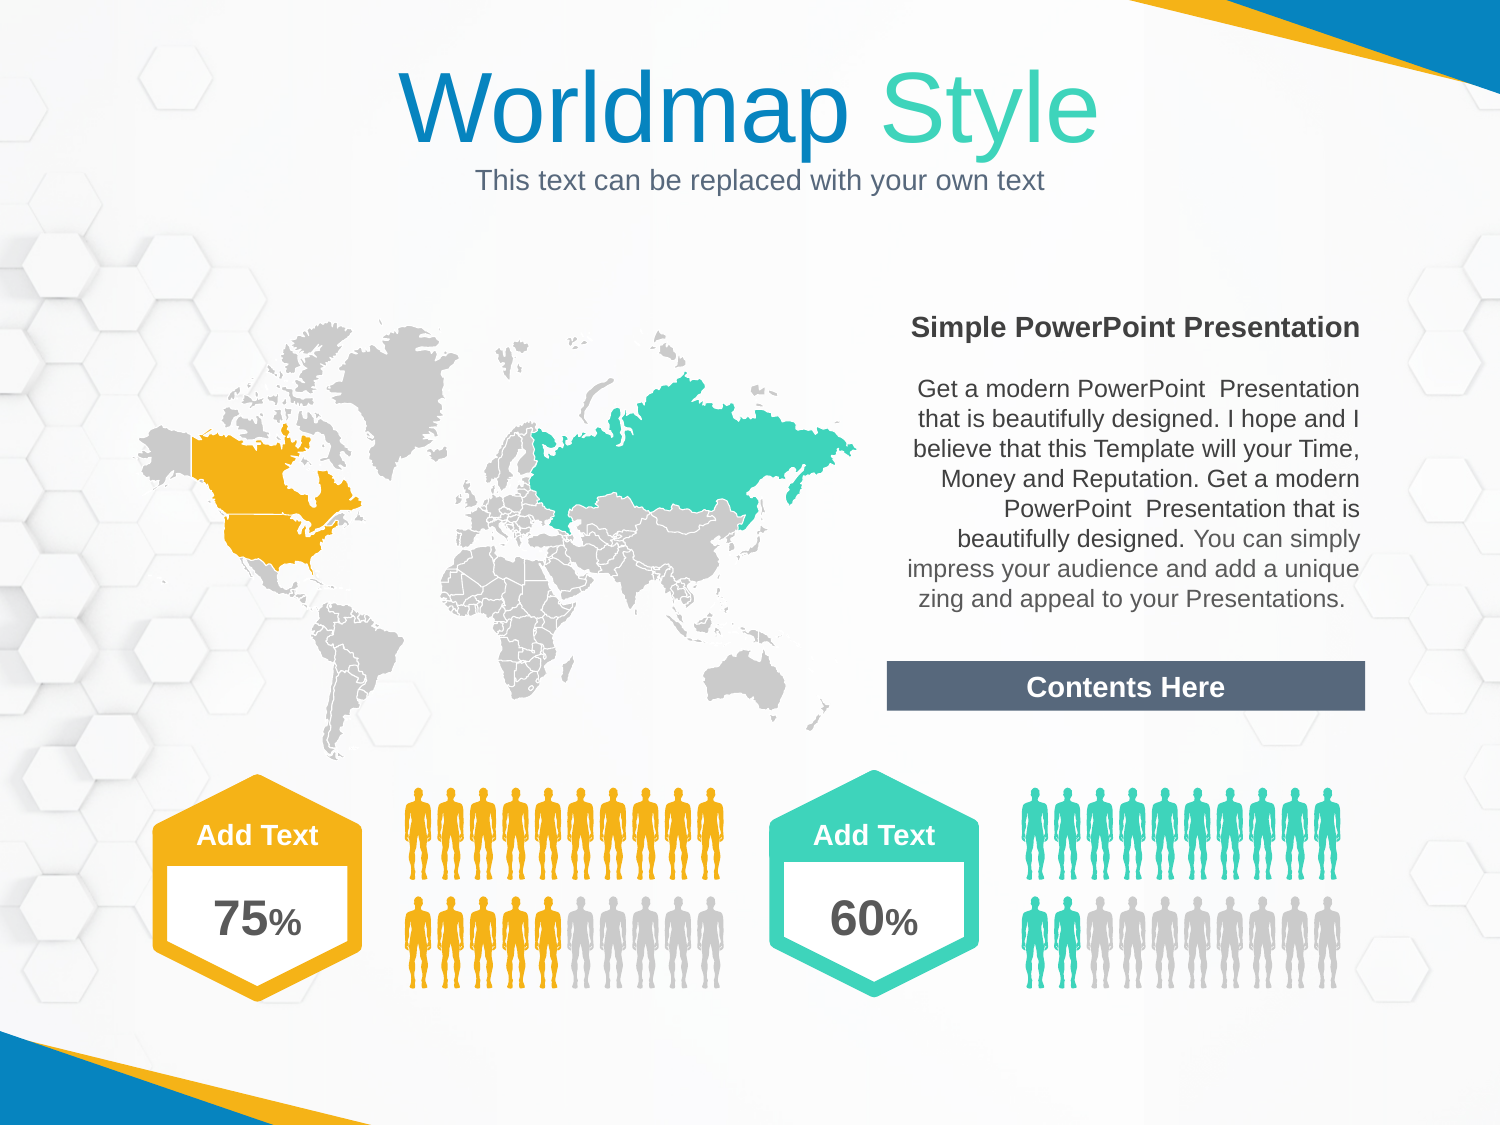

# Worldmap Style
This text can be replaced with your own text
Simple PowerPoint Presentation

Get a modern PowerPoint  Presentation that is beautifully designed. I hope and I believe that this Template will your Time, Money and Reputation. Get a modern PowerPoint  Presentation that is beautifully designed. You can simply impress your audience and add a unique zing and appeal to your Presentations.
Contents Here

Add Text
Add Text
75%
60%